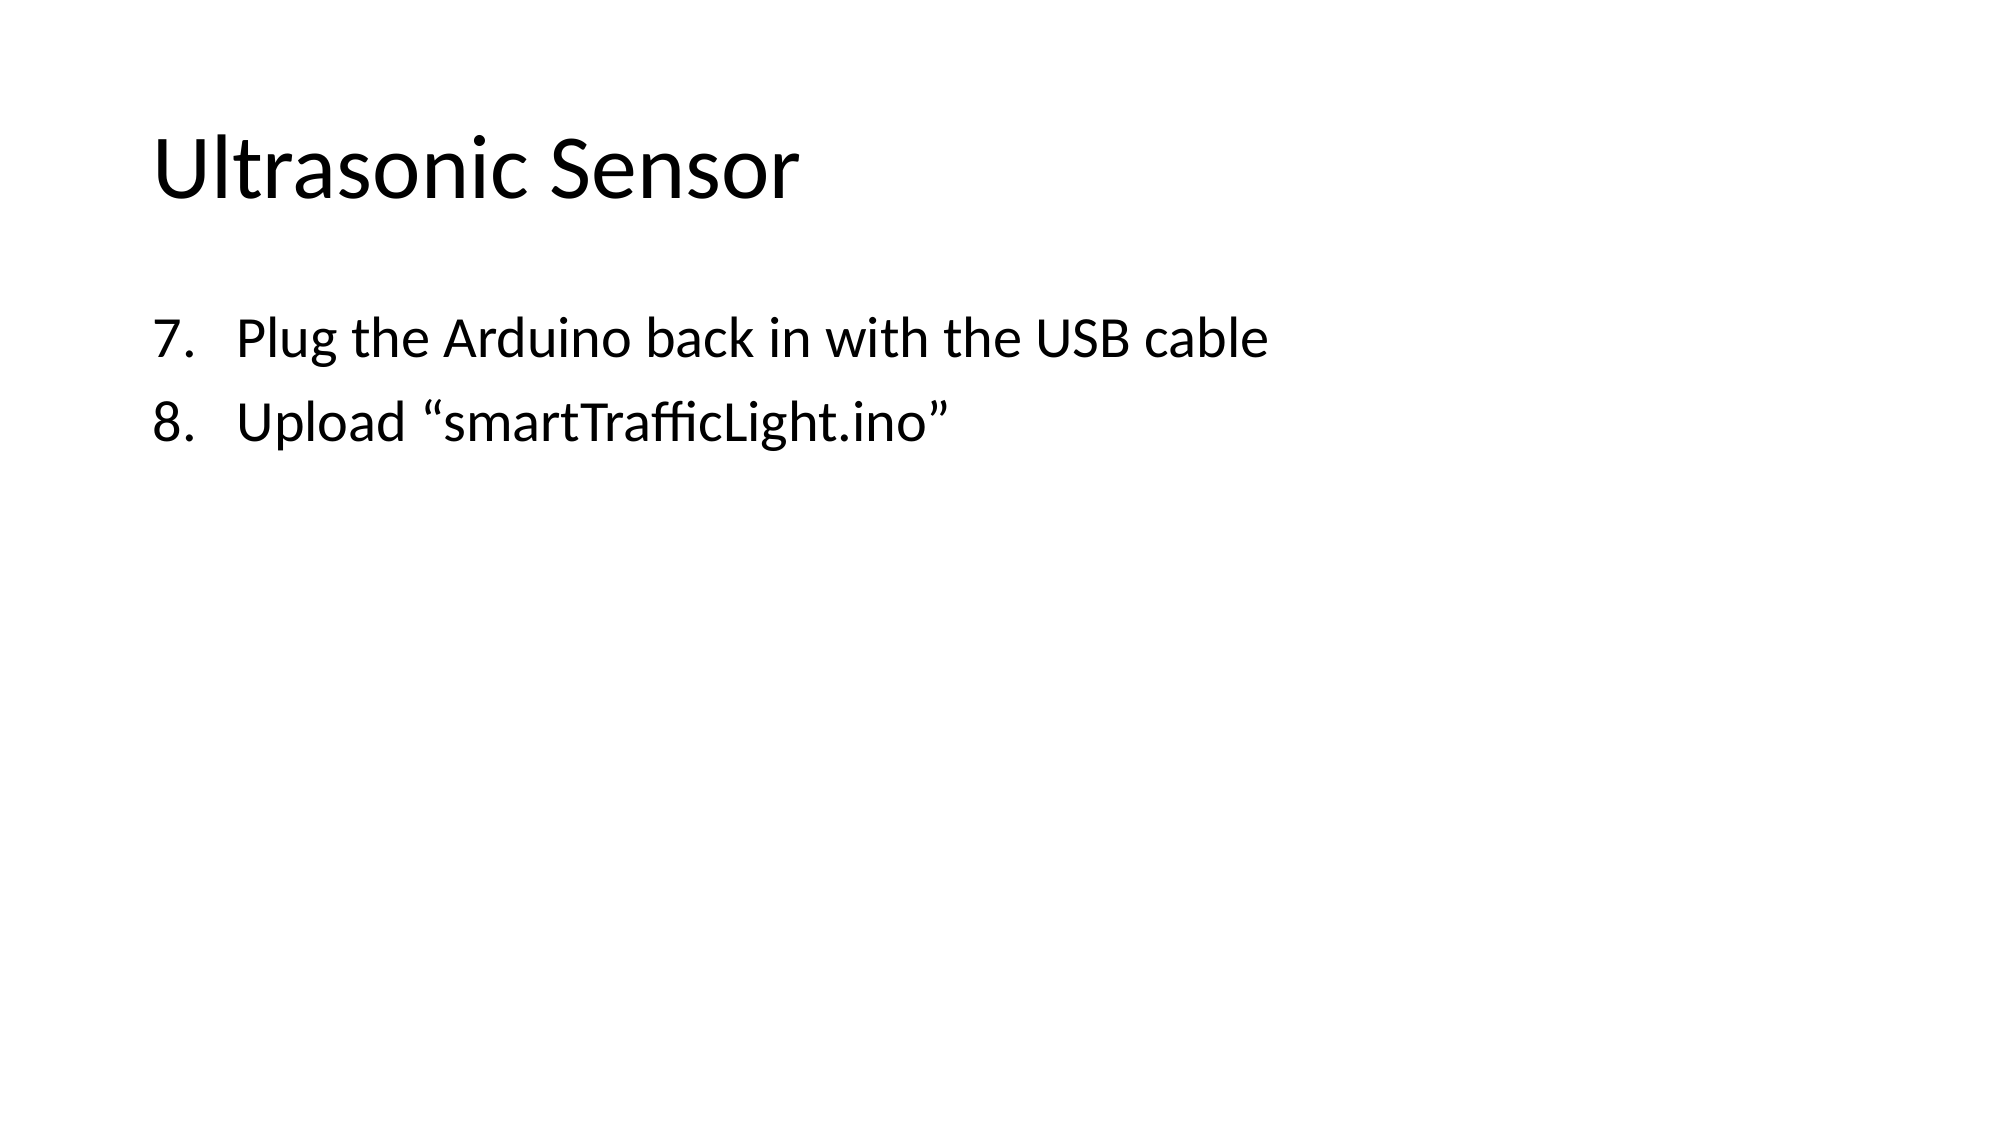

# Ultrasonic Sensor
Plug the Arduino back in with the USB cable
Upload “smartTrafficLight.ino”